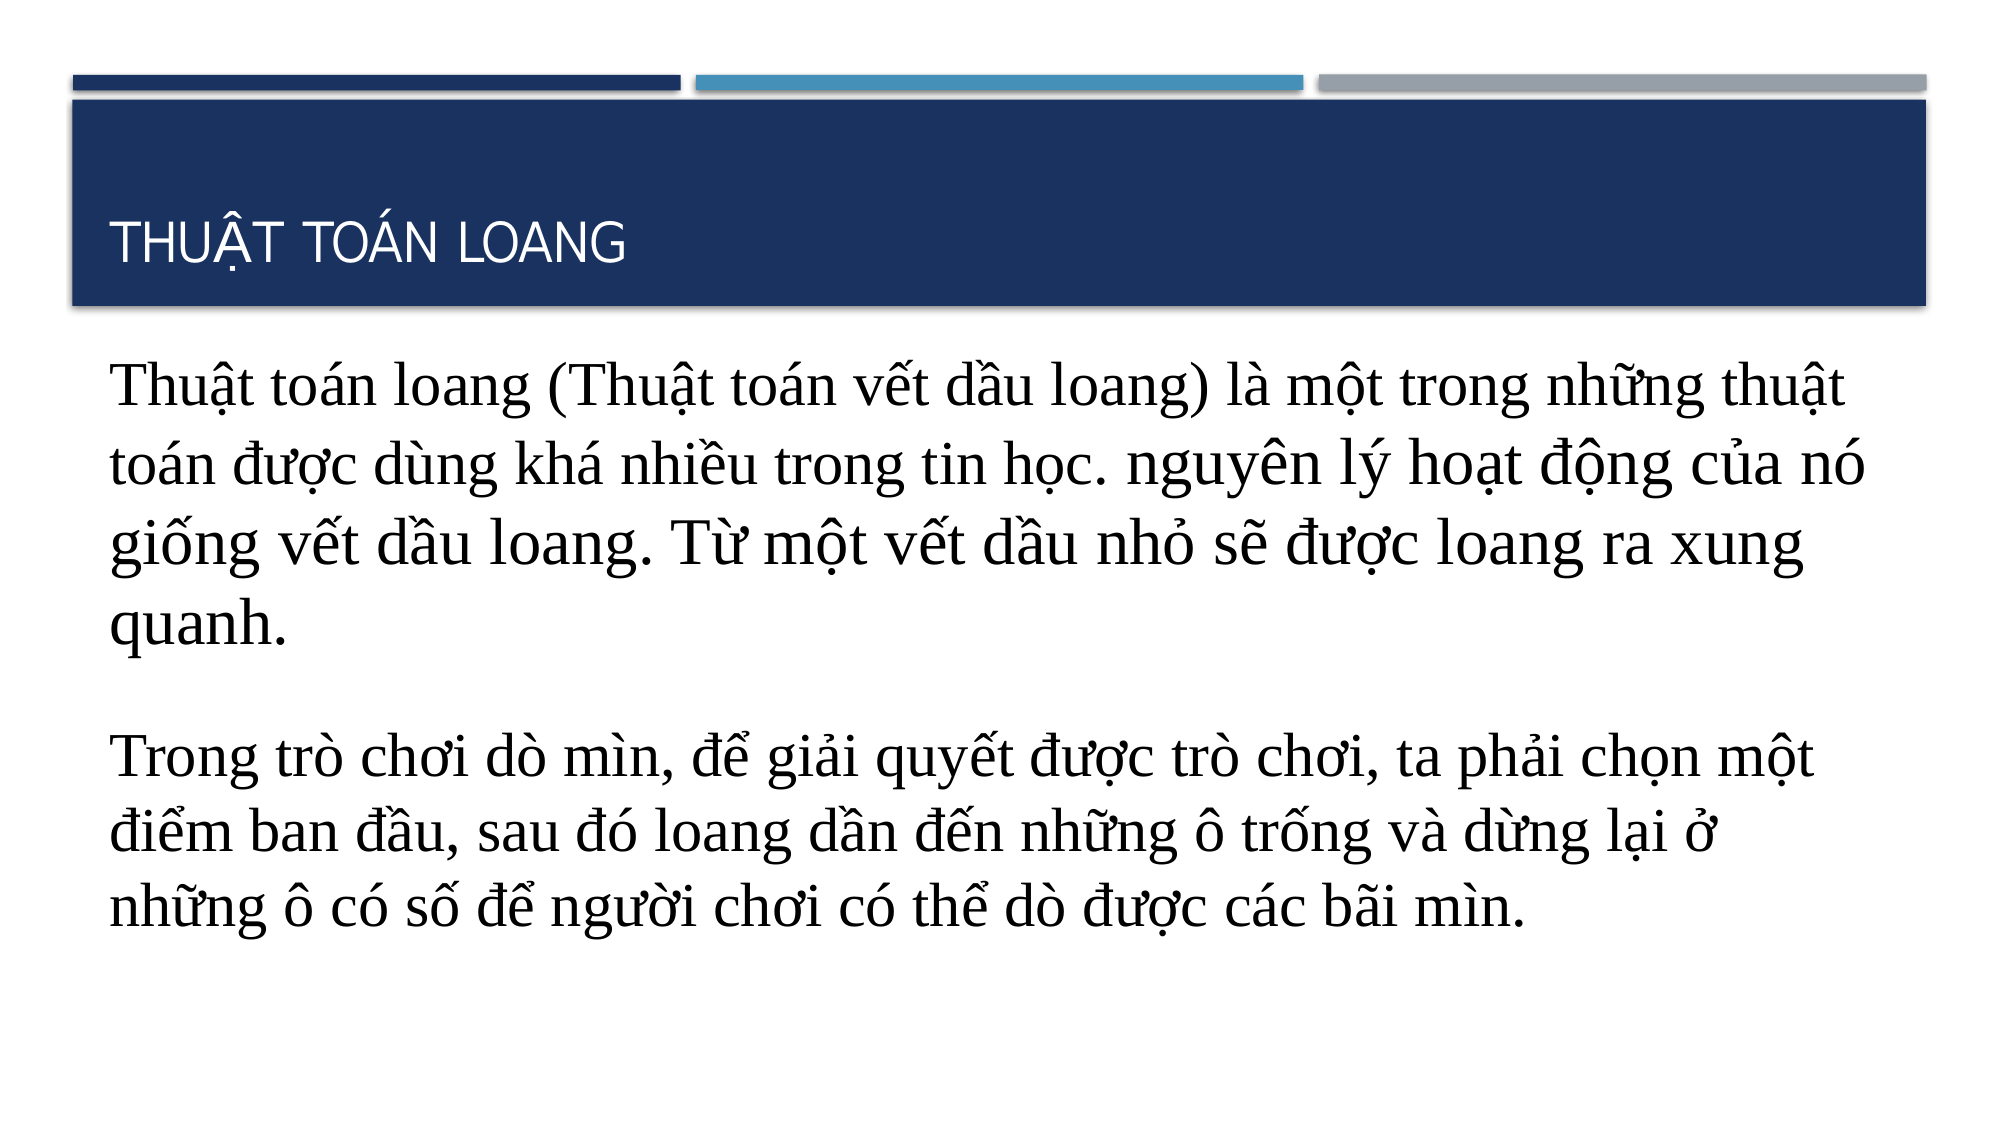

# THUẬT TOÁN LOANG
Thuật toán loang (Thuật toán vết dầu loang) là một trong những thuật toán được dùng khá nhiều trong tin học. nguyên lý hoạt động của nó giống vết dầu loang. Từ một vết dầu nhỏ sẽ được loang ra xung quanh.
Trong trò chơi dò mìn, để giải quyết được trò chơi, ta phải chọn một điểm ban đầu, sau đó loang dần đến những ô trống và dừng lại ở những ô có số để người chơi có thể dò được các bãi mìn.